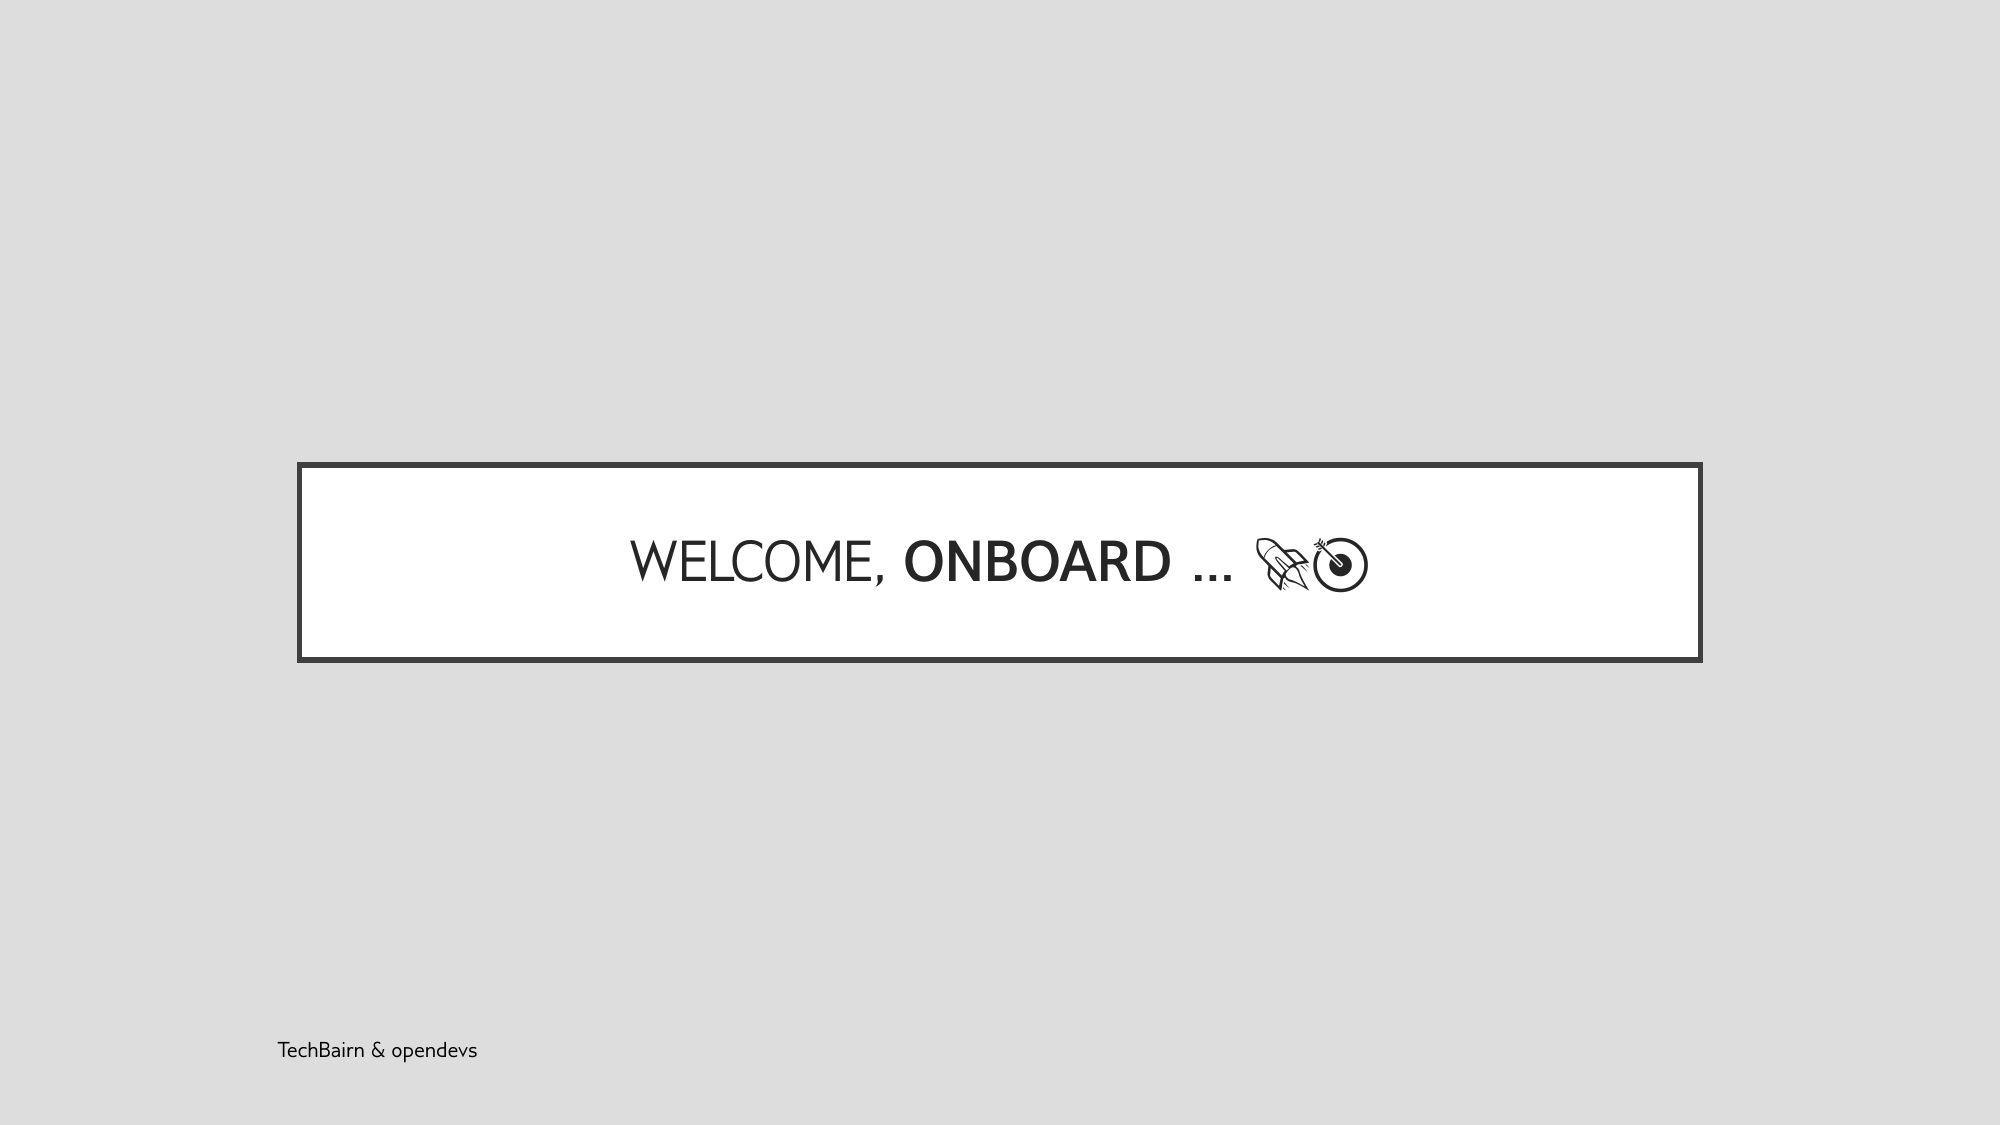

# WELCOME, ONBOARD … 🚀🎯
TechBairn & opendevs